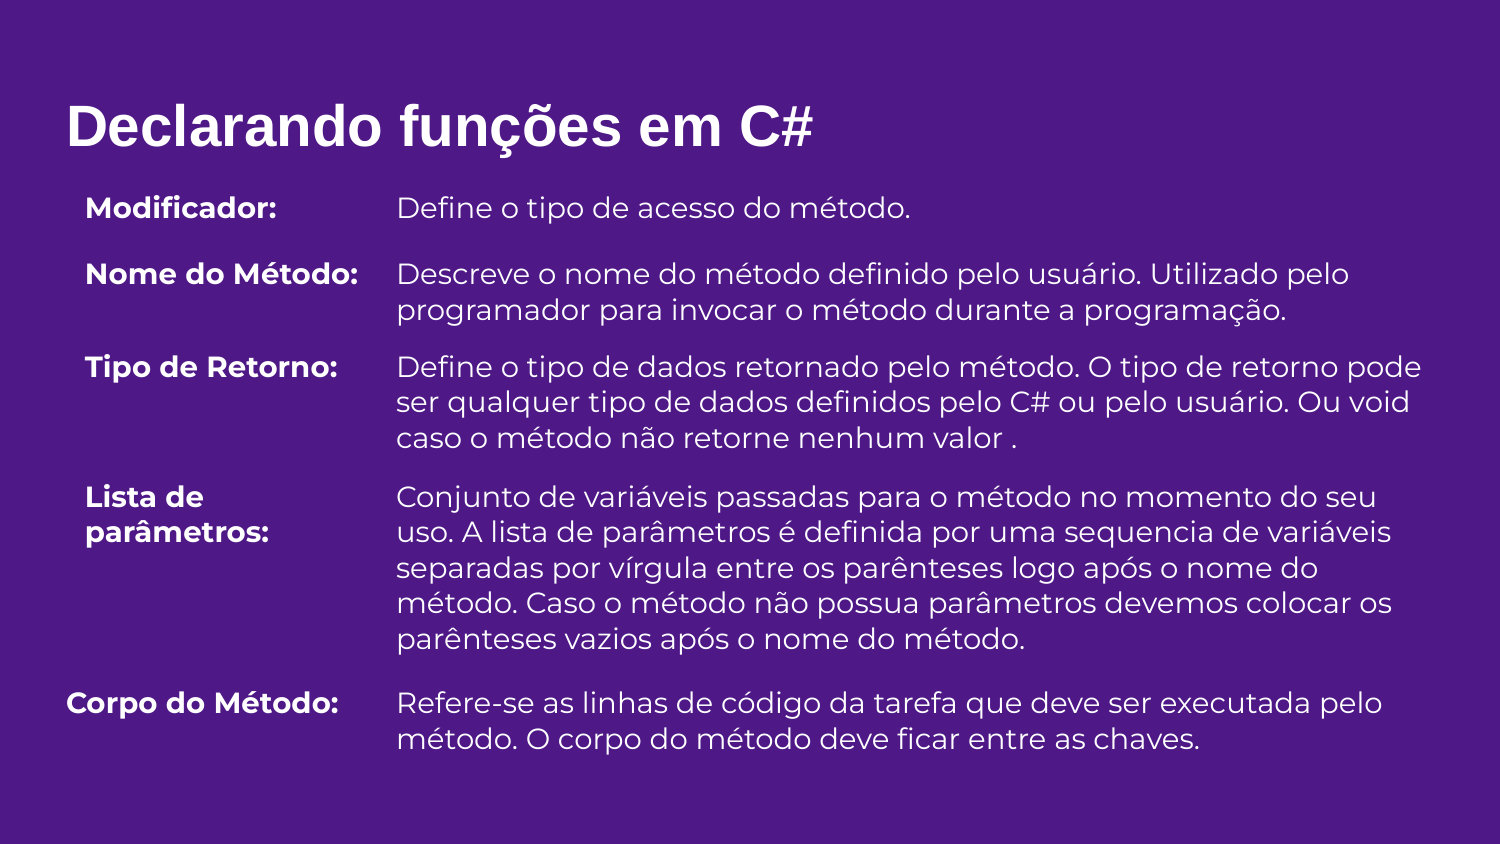

# Declarando funções em C#
| Modificador: | Define o tipo de acesso do método. |
| --- | --- |
| Nome do Método: | Descreve o nome do método definido pelo usuário. Utilizado pelo programador para invocar o método durante a programação. |
| Tipo de Retorno: | Define o tipo de dados retornado pelo método. O tipo de retorno pode ser qualquer tipo de dados definidos pelo C# ou pelo usuário. Ou void caso o método não retorne nenhum valor . |
| Lista de parâmetros: | Conjunto de variáveis passadas para o método no momento do seu uso. A lista de parâmetros é definida por uma sequencia de variáveis separadas por vírgula entre os parênteses logo após o nome do método. Caso o método não possua parâmetros devemos colocar os parênteses vazios após o nome do método. |
| Corpo do Método: | Refere-se as linhas de código da tarefa que deve ser executada pelo método. O corpo do método deve ficar entre as chaves. |